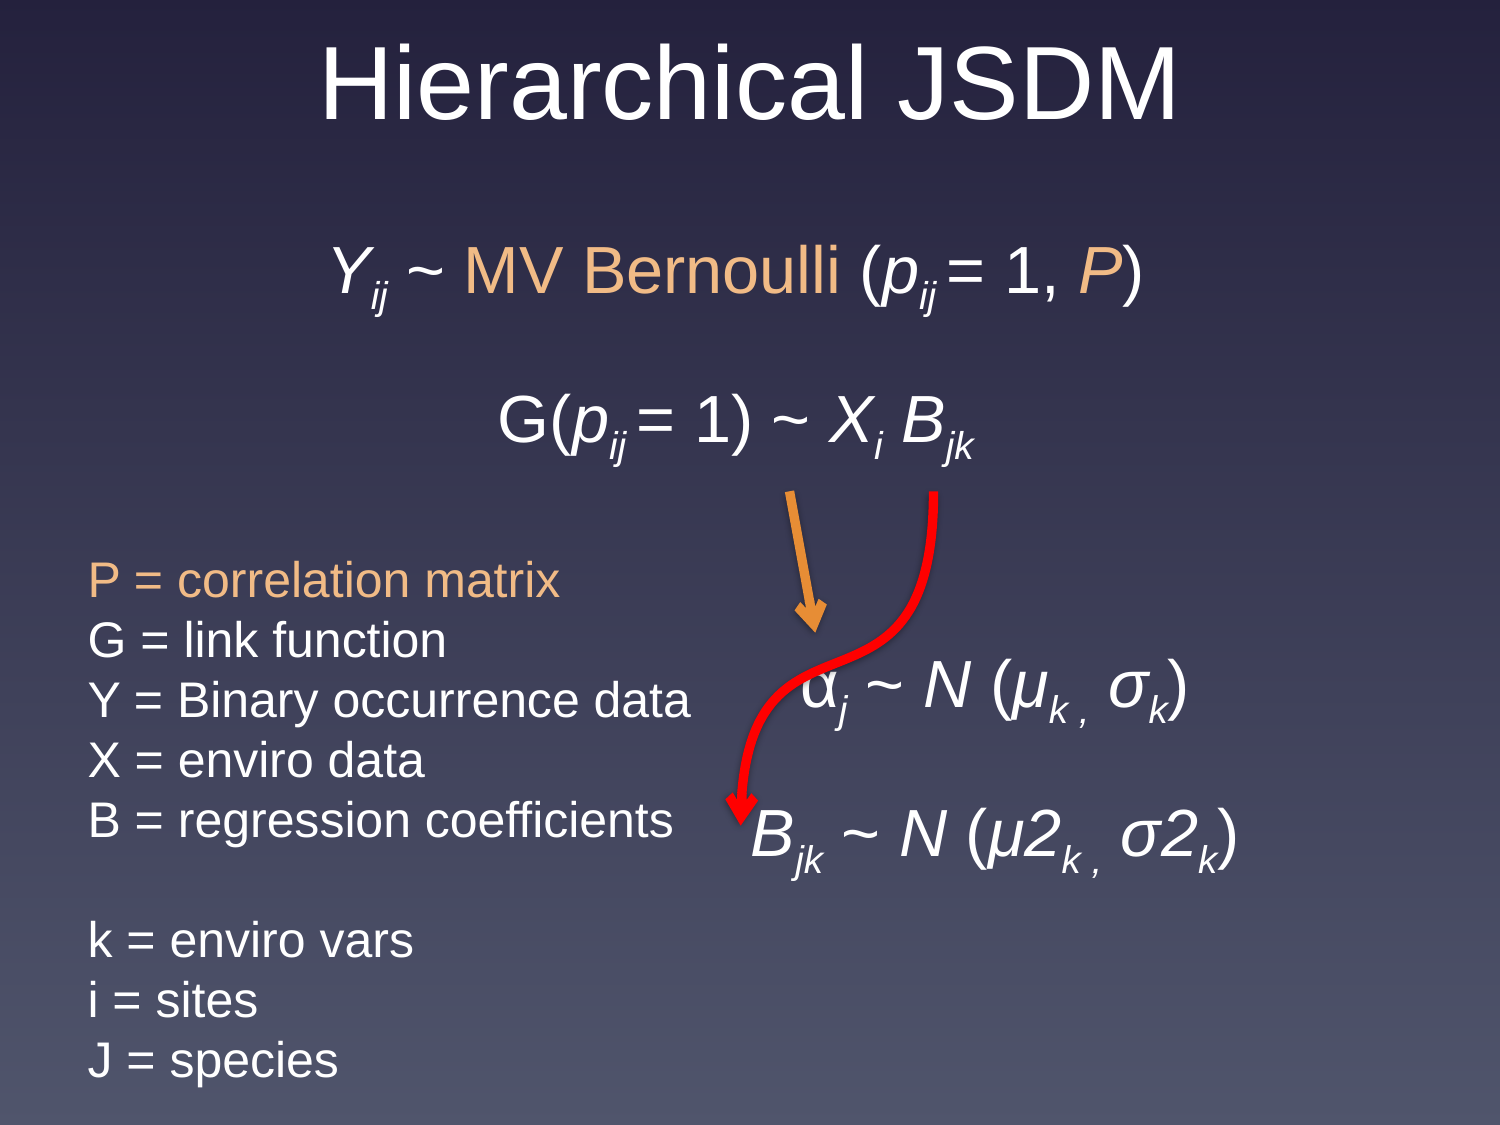

# Hierarchical JSDM
Yij ~ MV Bernoulli (pij = 1, P)
G(pij = 1) ~ Xi Bjk
P = correlation matrix
G = link function
Y = Binary occurrence data
X = enviro data
B = regression coefficients

k = enviro vars
i = sites
J = species

αj ~ N (μk , σk)
Bjk ~ N (μ2k , σ2k)